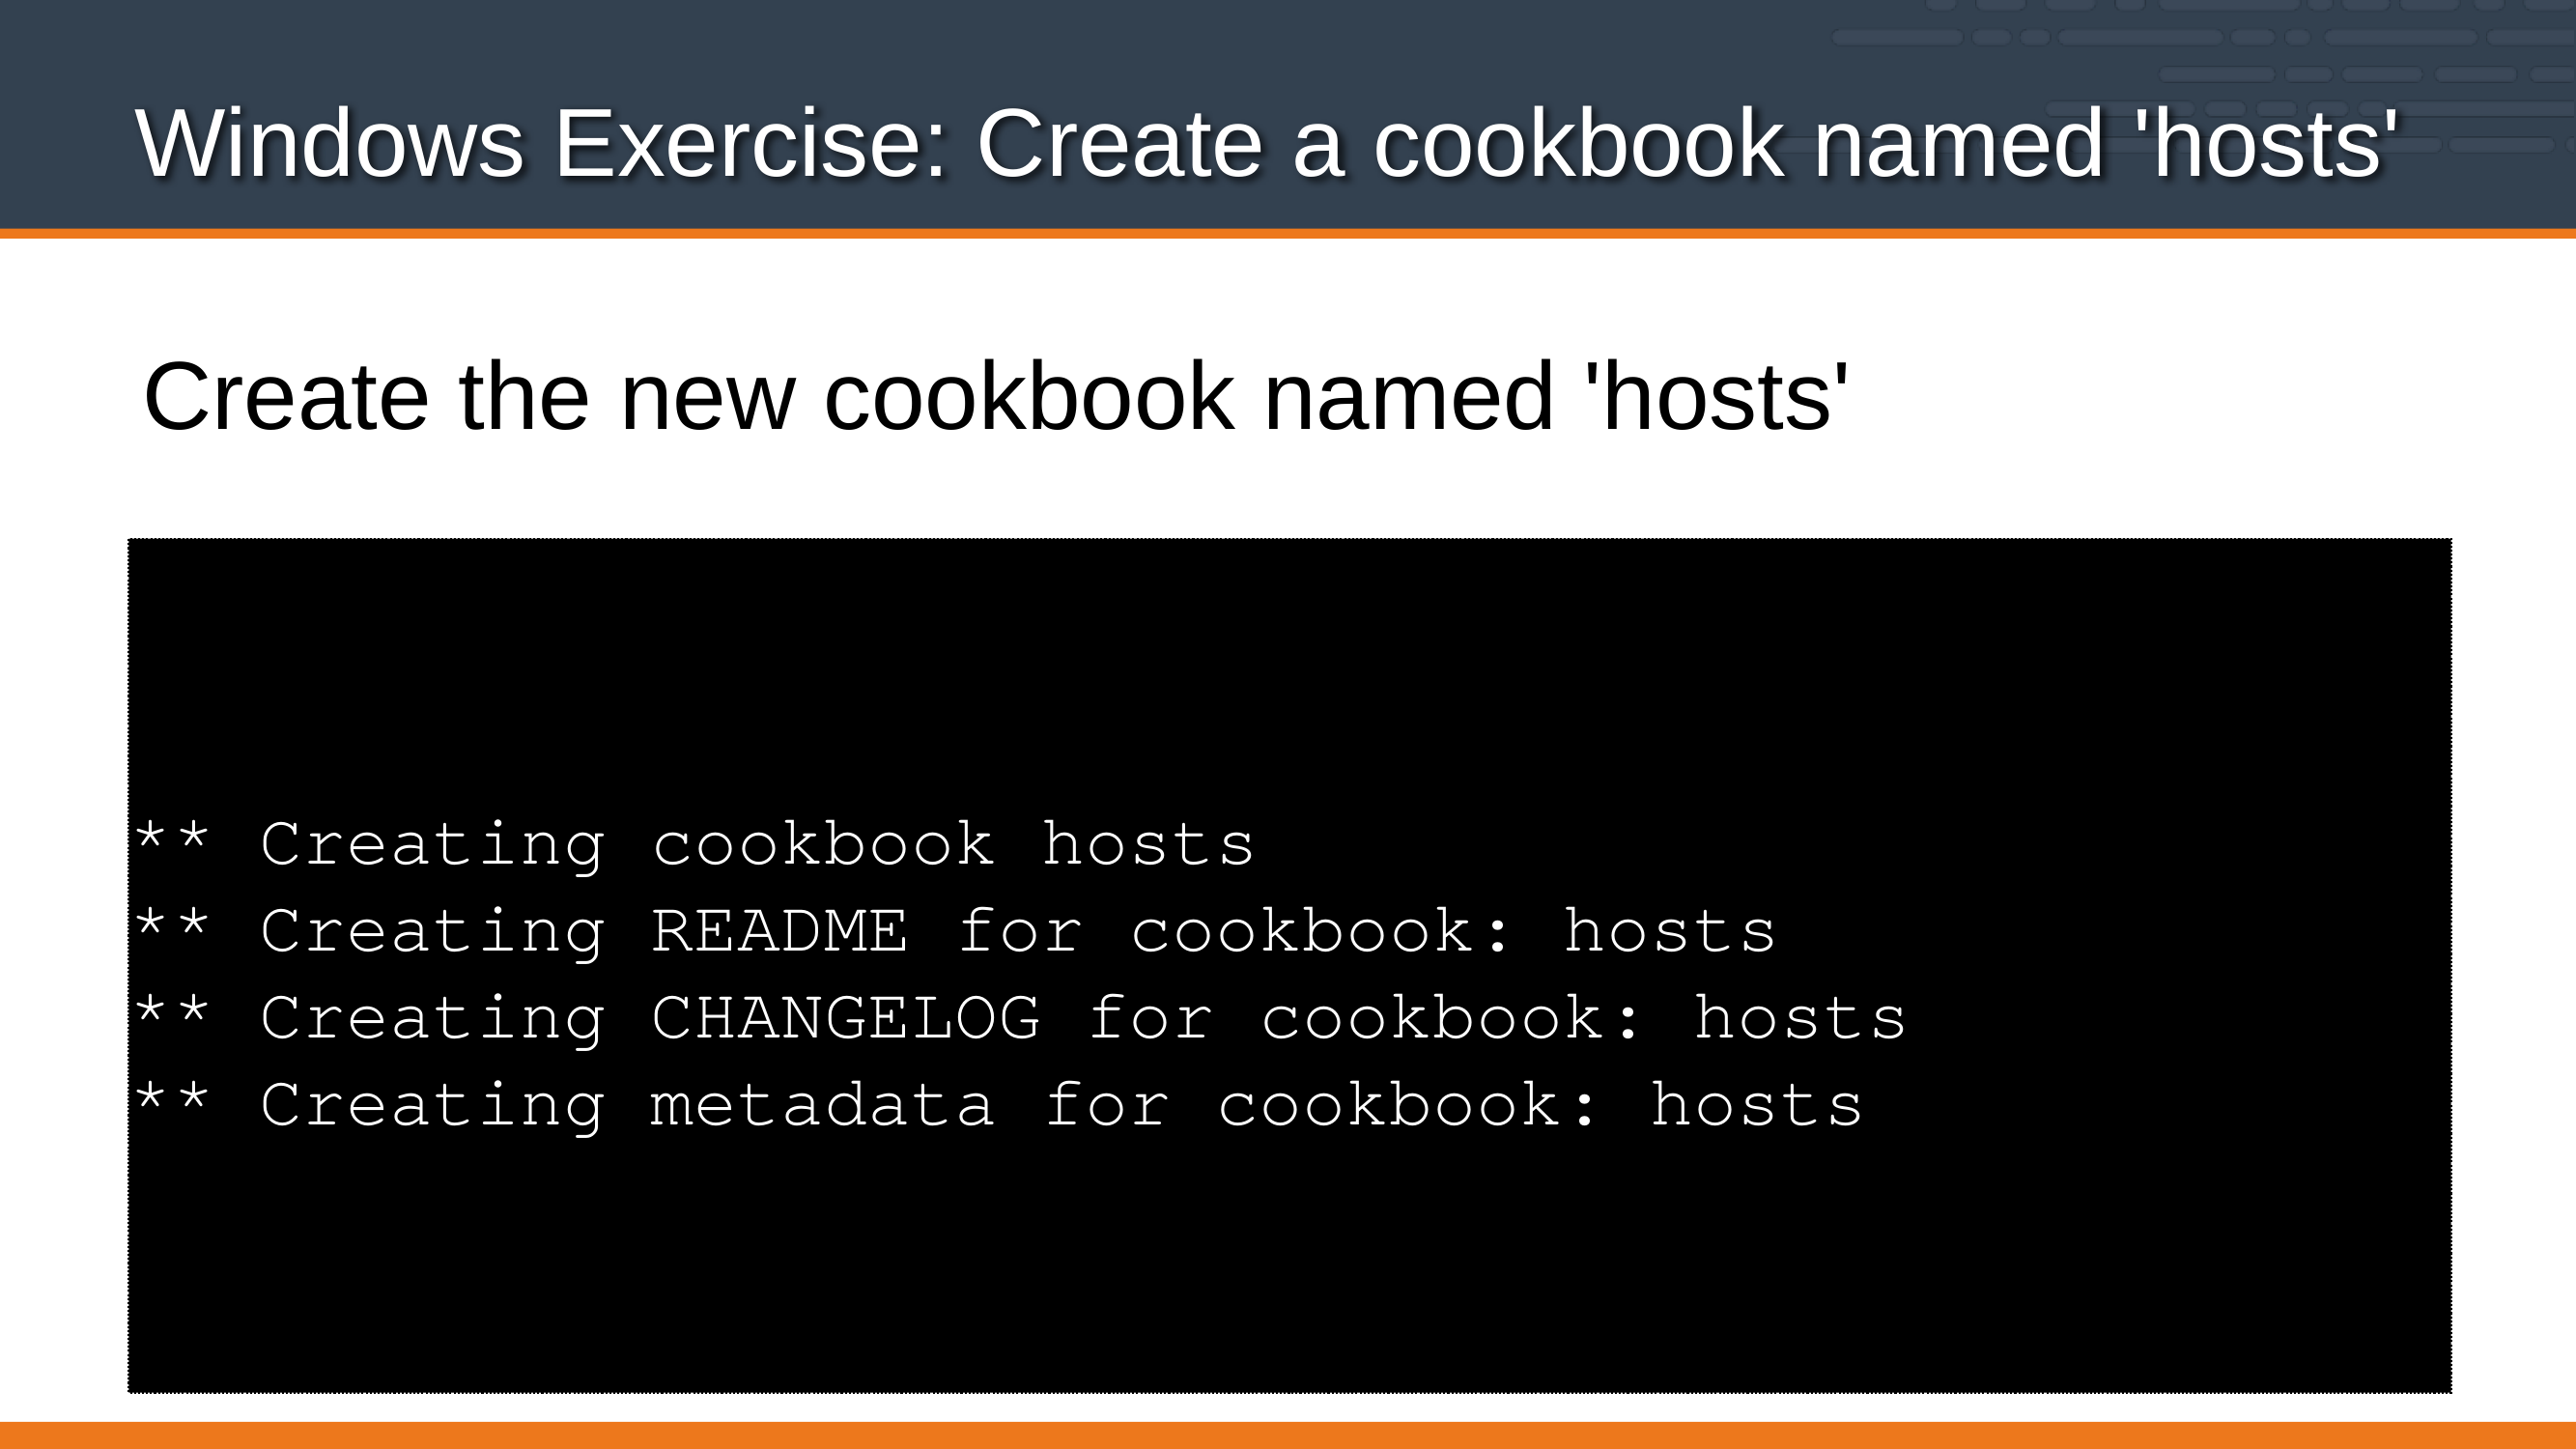

# Windows Exercise: Create a cookbook named 'hosts'
Create the new cookbook named 'hosts'
** Creating cookbook hosts
** Creating README for cookbook: hosts
** Creating CHANGELOG for cookbook: hosts
** Creating metadata for cookbook: hosts